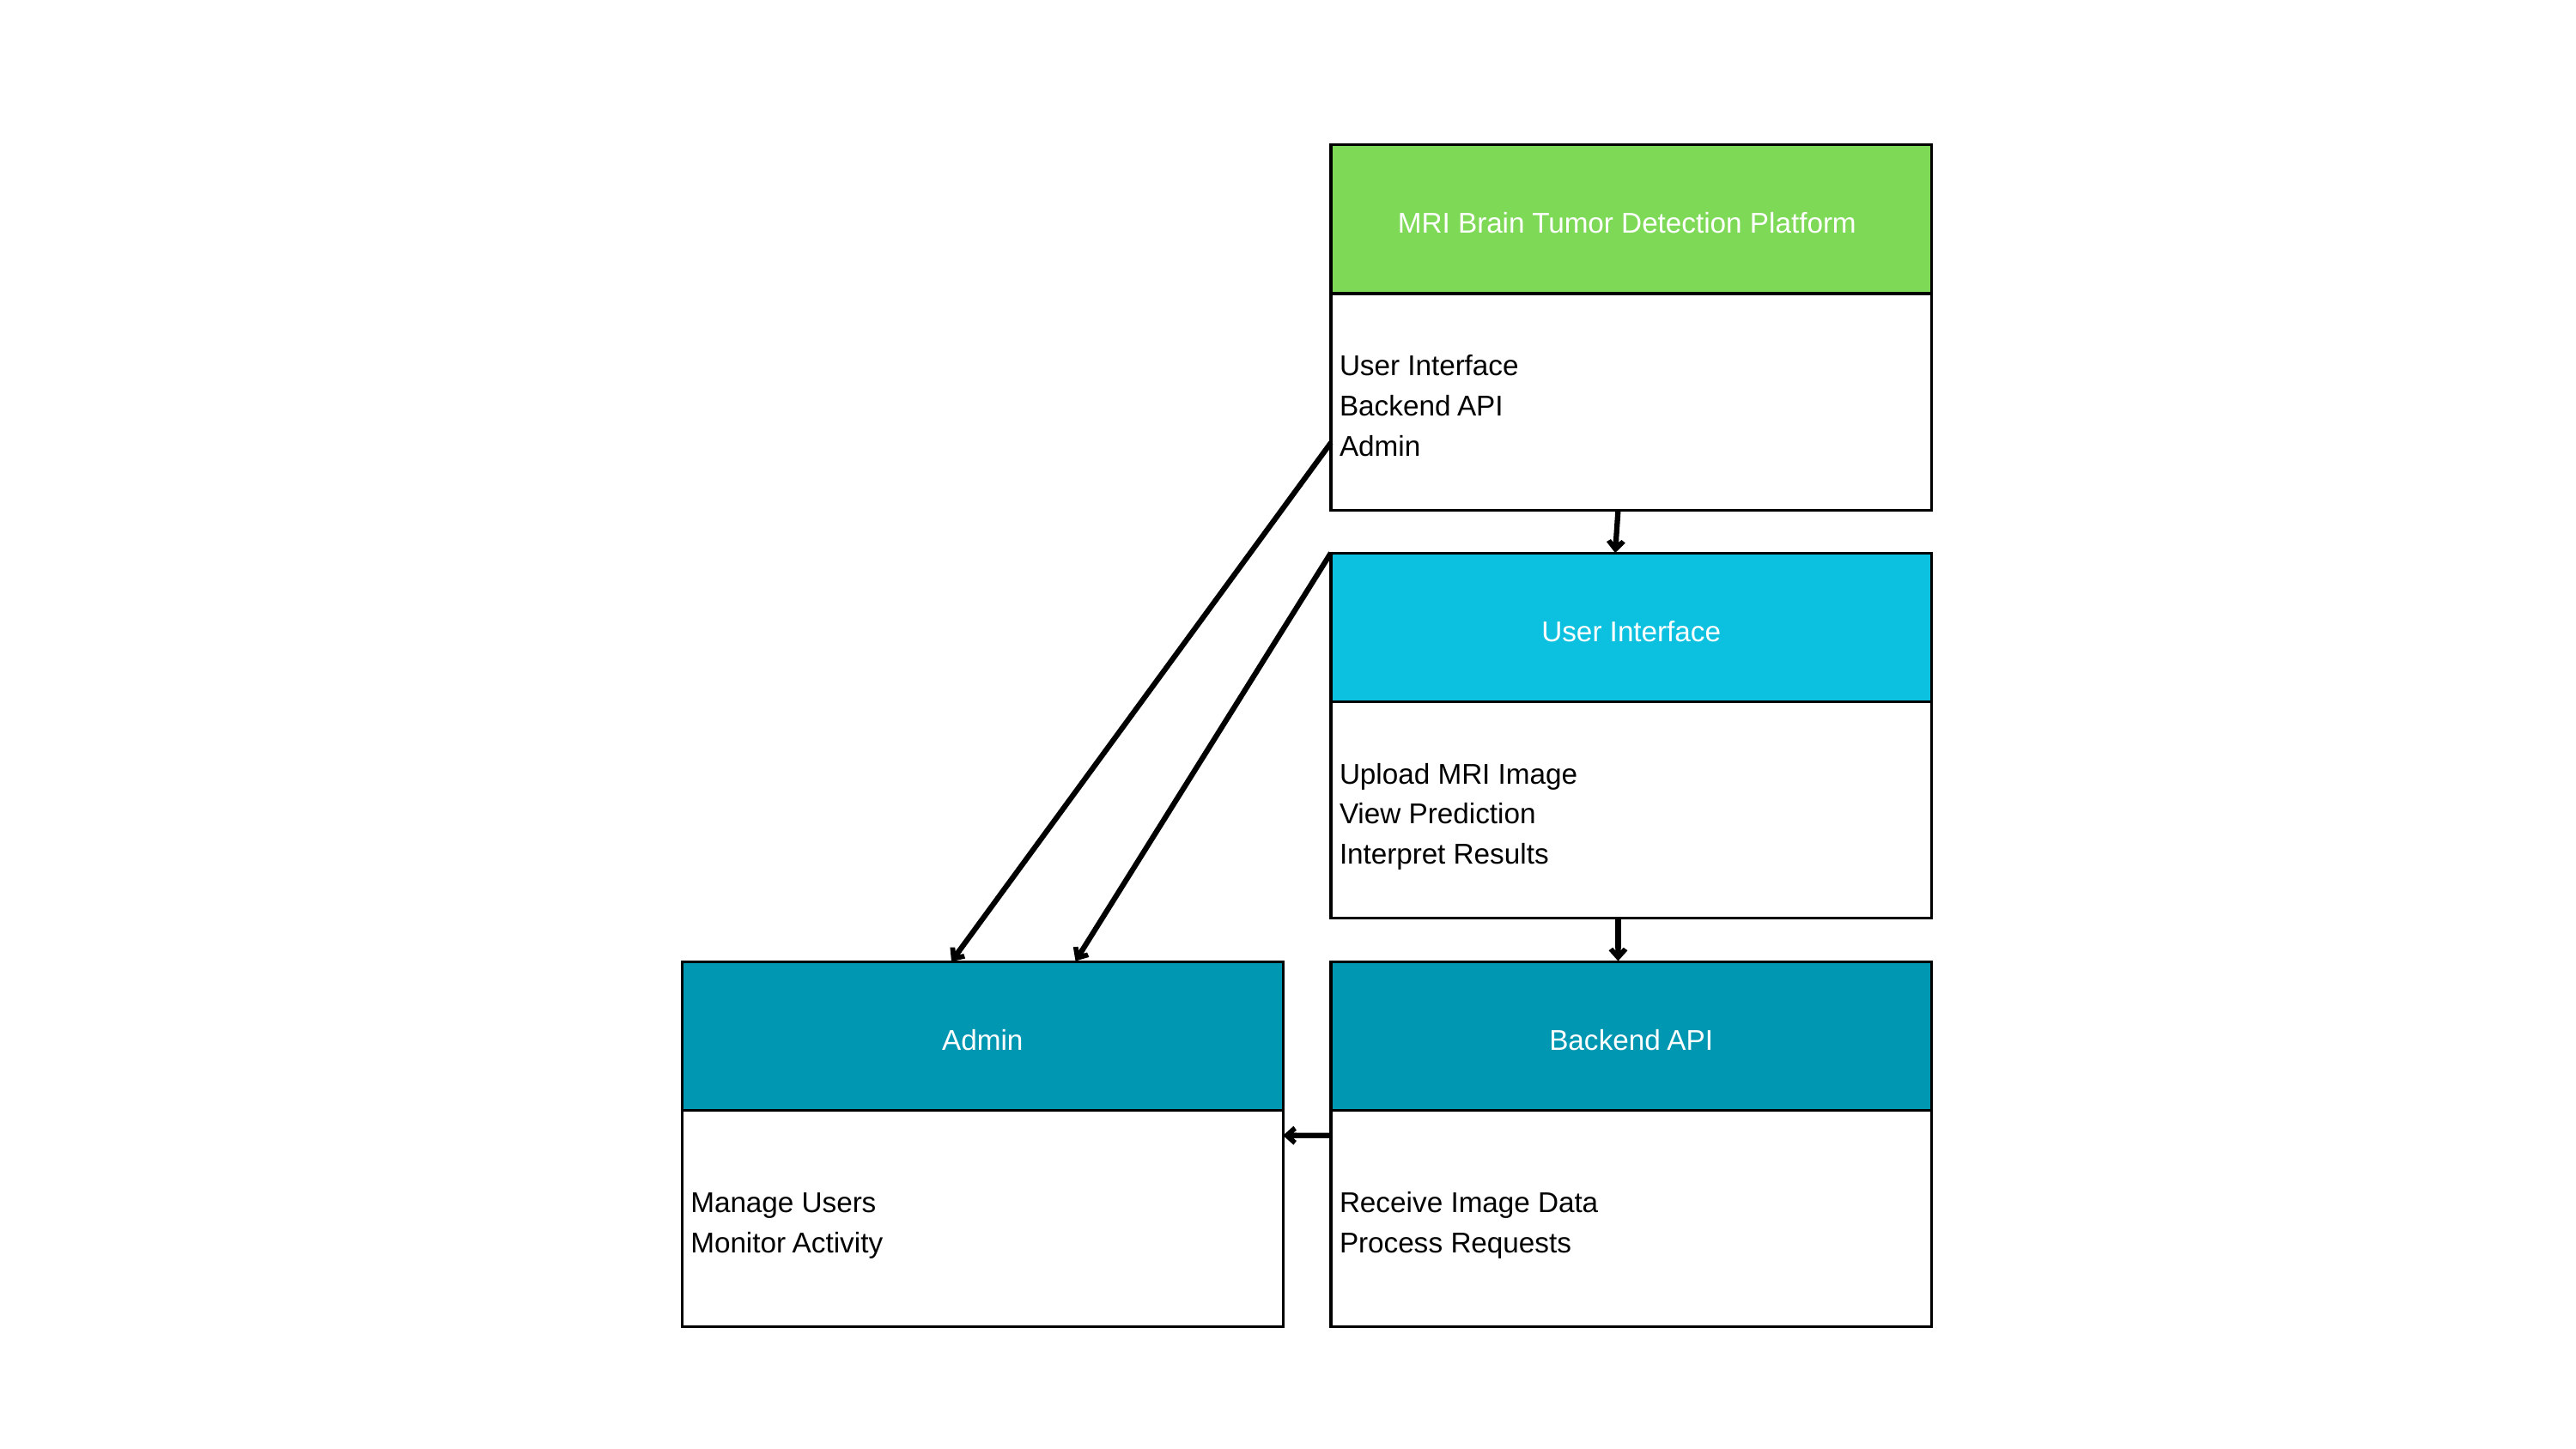

| MRI Brain Tumor Detection Platform |
| --- |
| User Interface Backend API Admin |

| User Interface |
| --- |
| Upload MRI Image View Prediction Interpret Results |

| Admin |
| --- |
| Manage Users Monitor Activity |
| Backend API |
| --- |
| Receive Image Data Process Requests |